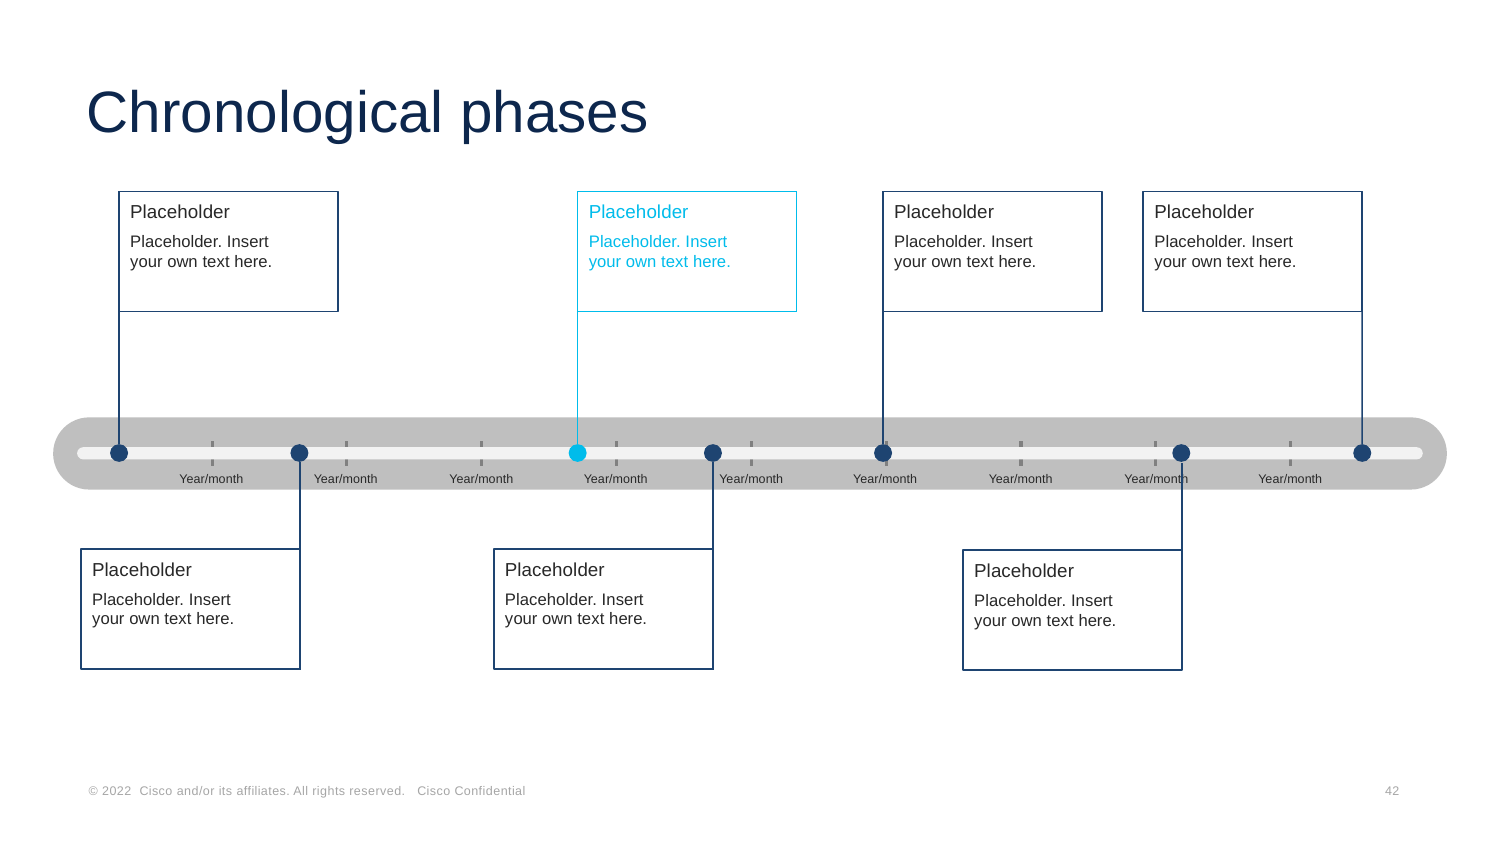

# Chronological phases
Placeholder
Placeholder. Insert
your own text here.
Placeholder
Placeholder. Insert
your own text here.
Placeholder
Placeholder. Insert
your own text here.
Placeholder
Placeholder. Insert
your own text here.

Year/month
Year/month
Year/month
Year/month
Year/month
Year/month
Year/month
Year/month
Year/month
Placeholder
Placeholder. Insert
your own text here.
Placeholder
Placeholder. Insert
your own text here.
Placeholder
Placeholder. Insert
your own text here.